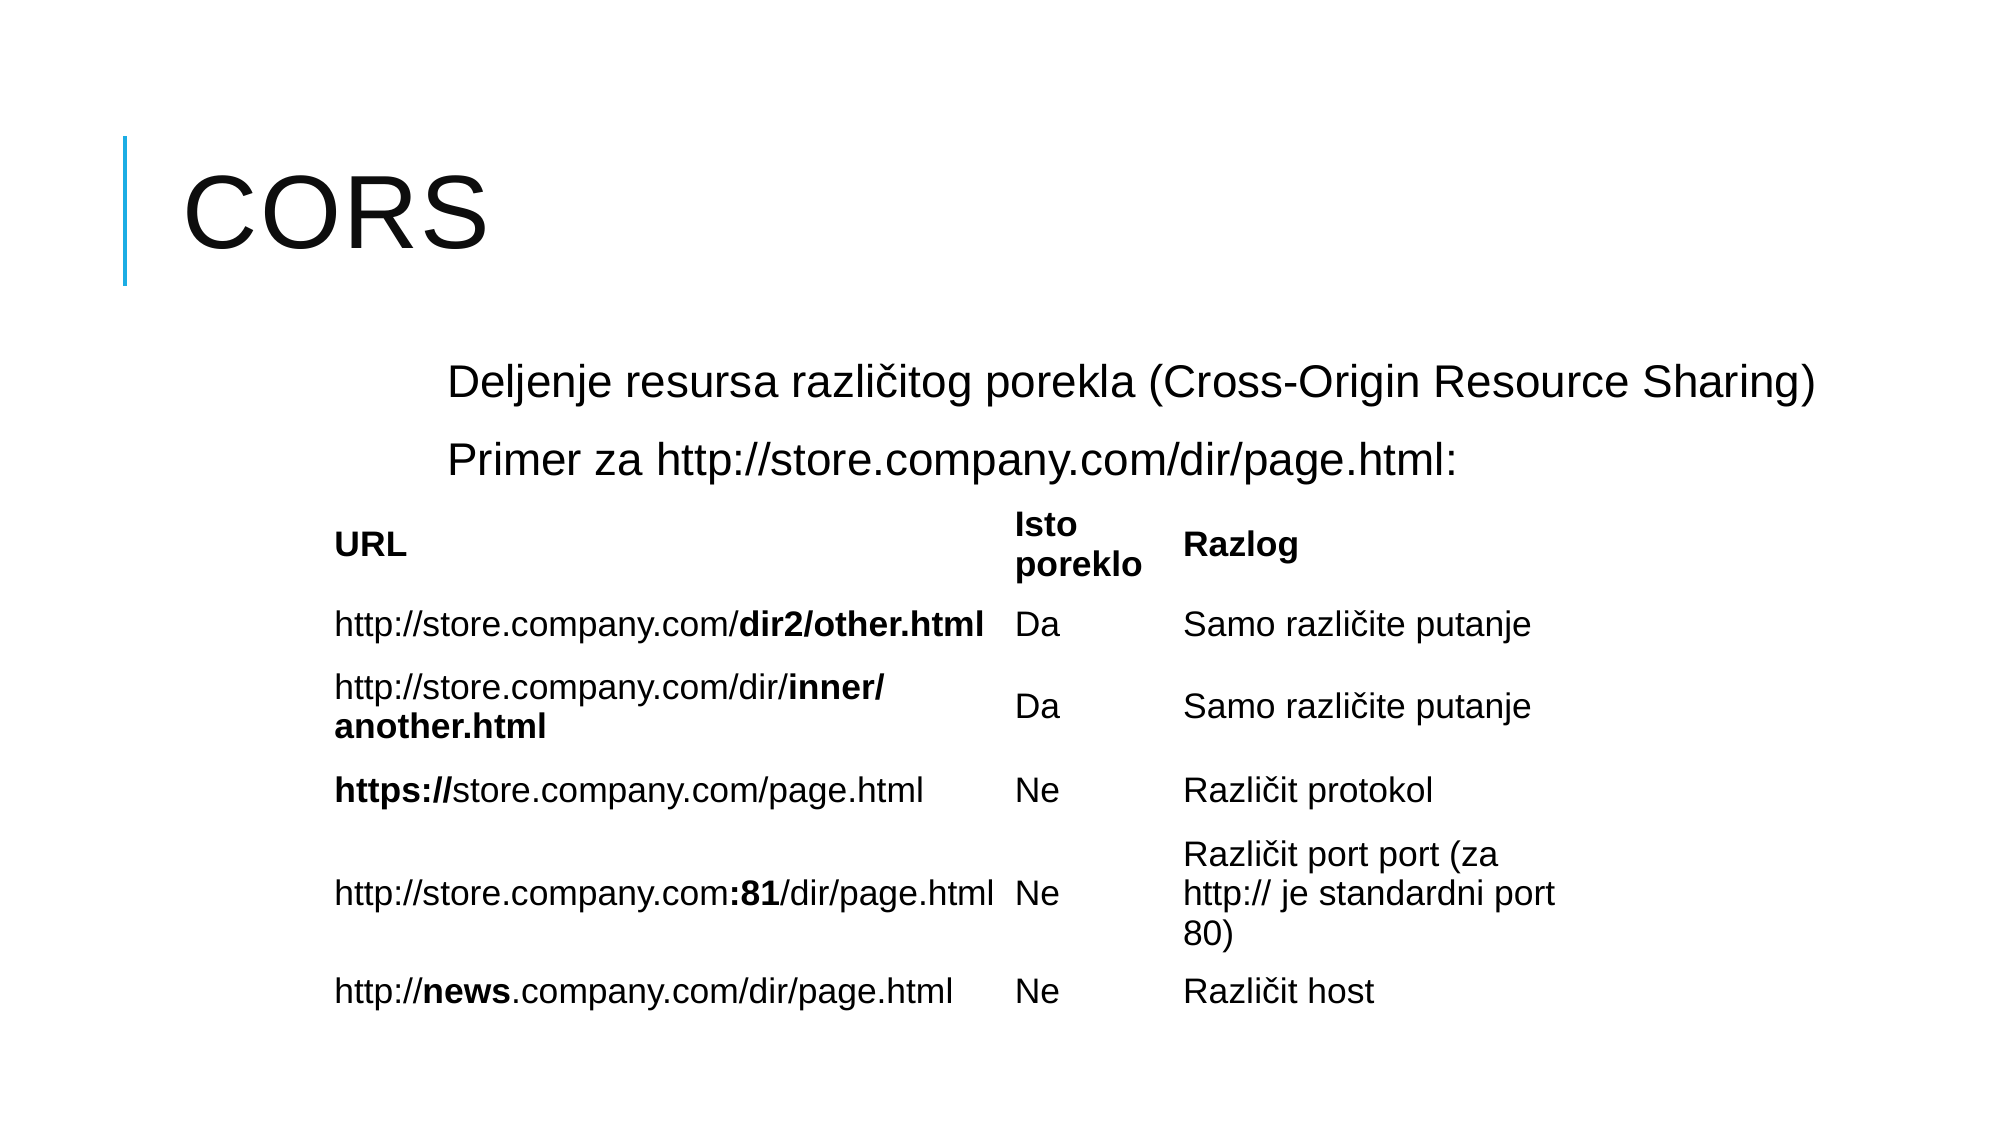

# CORS
Deljenje resursa različitog porekla (Cross-Origin Resource Sharing)
Primer za http://store.company.com/dir/page.html:

| URL | Isto poreklo | Razlog |  |
| --- | --- | --- | --- |
| http://store.company.com/dir2/other.html | Da | Samo različite putanje |  |
| http://store.company.com/dir/inner/another.html | Da | Samo različite putanje |  |
| https://store.company.com/page.html | Ne | Različit protokol |  |
| http://store.company.com:81/dir/page.html | Ne | Različit port port (za http:// je standardni port 80) |  |
| http://news.company.com/dir/page.html | Ne | Različit host |  |